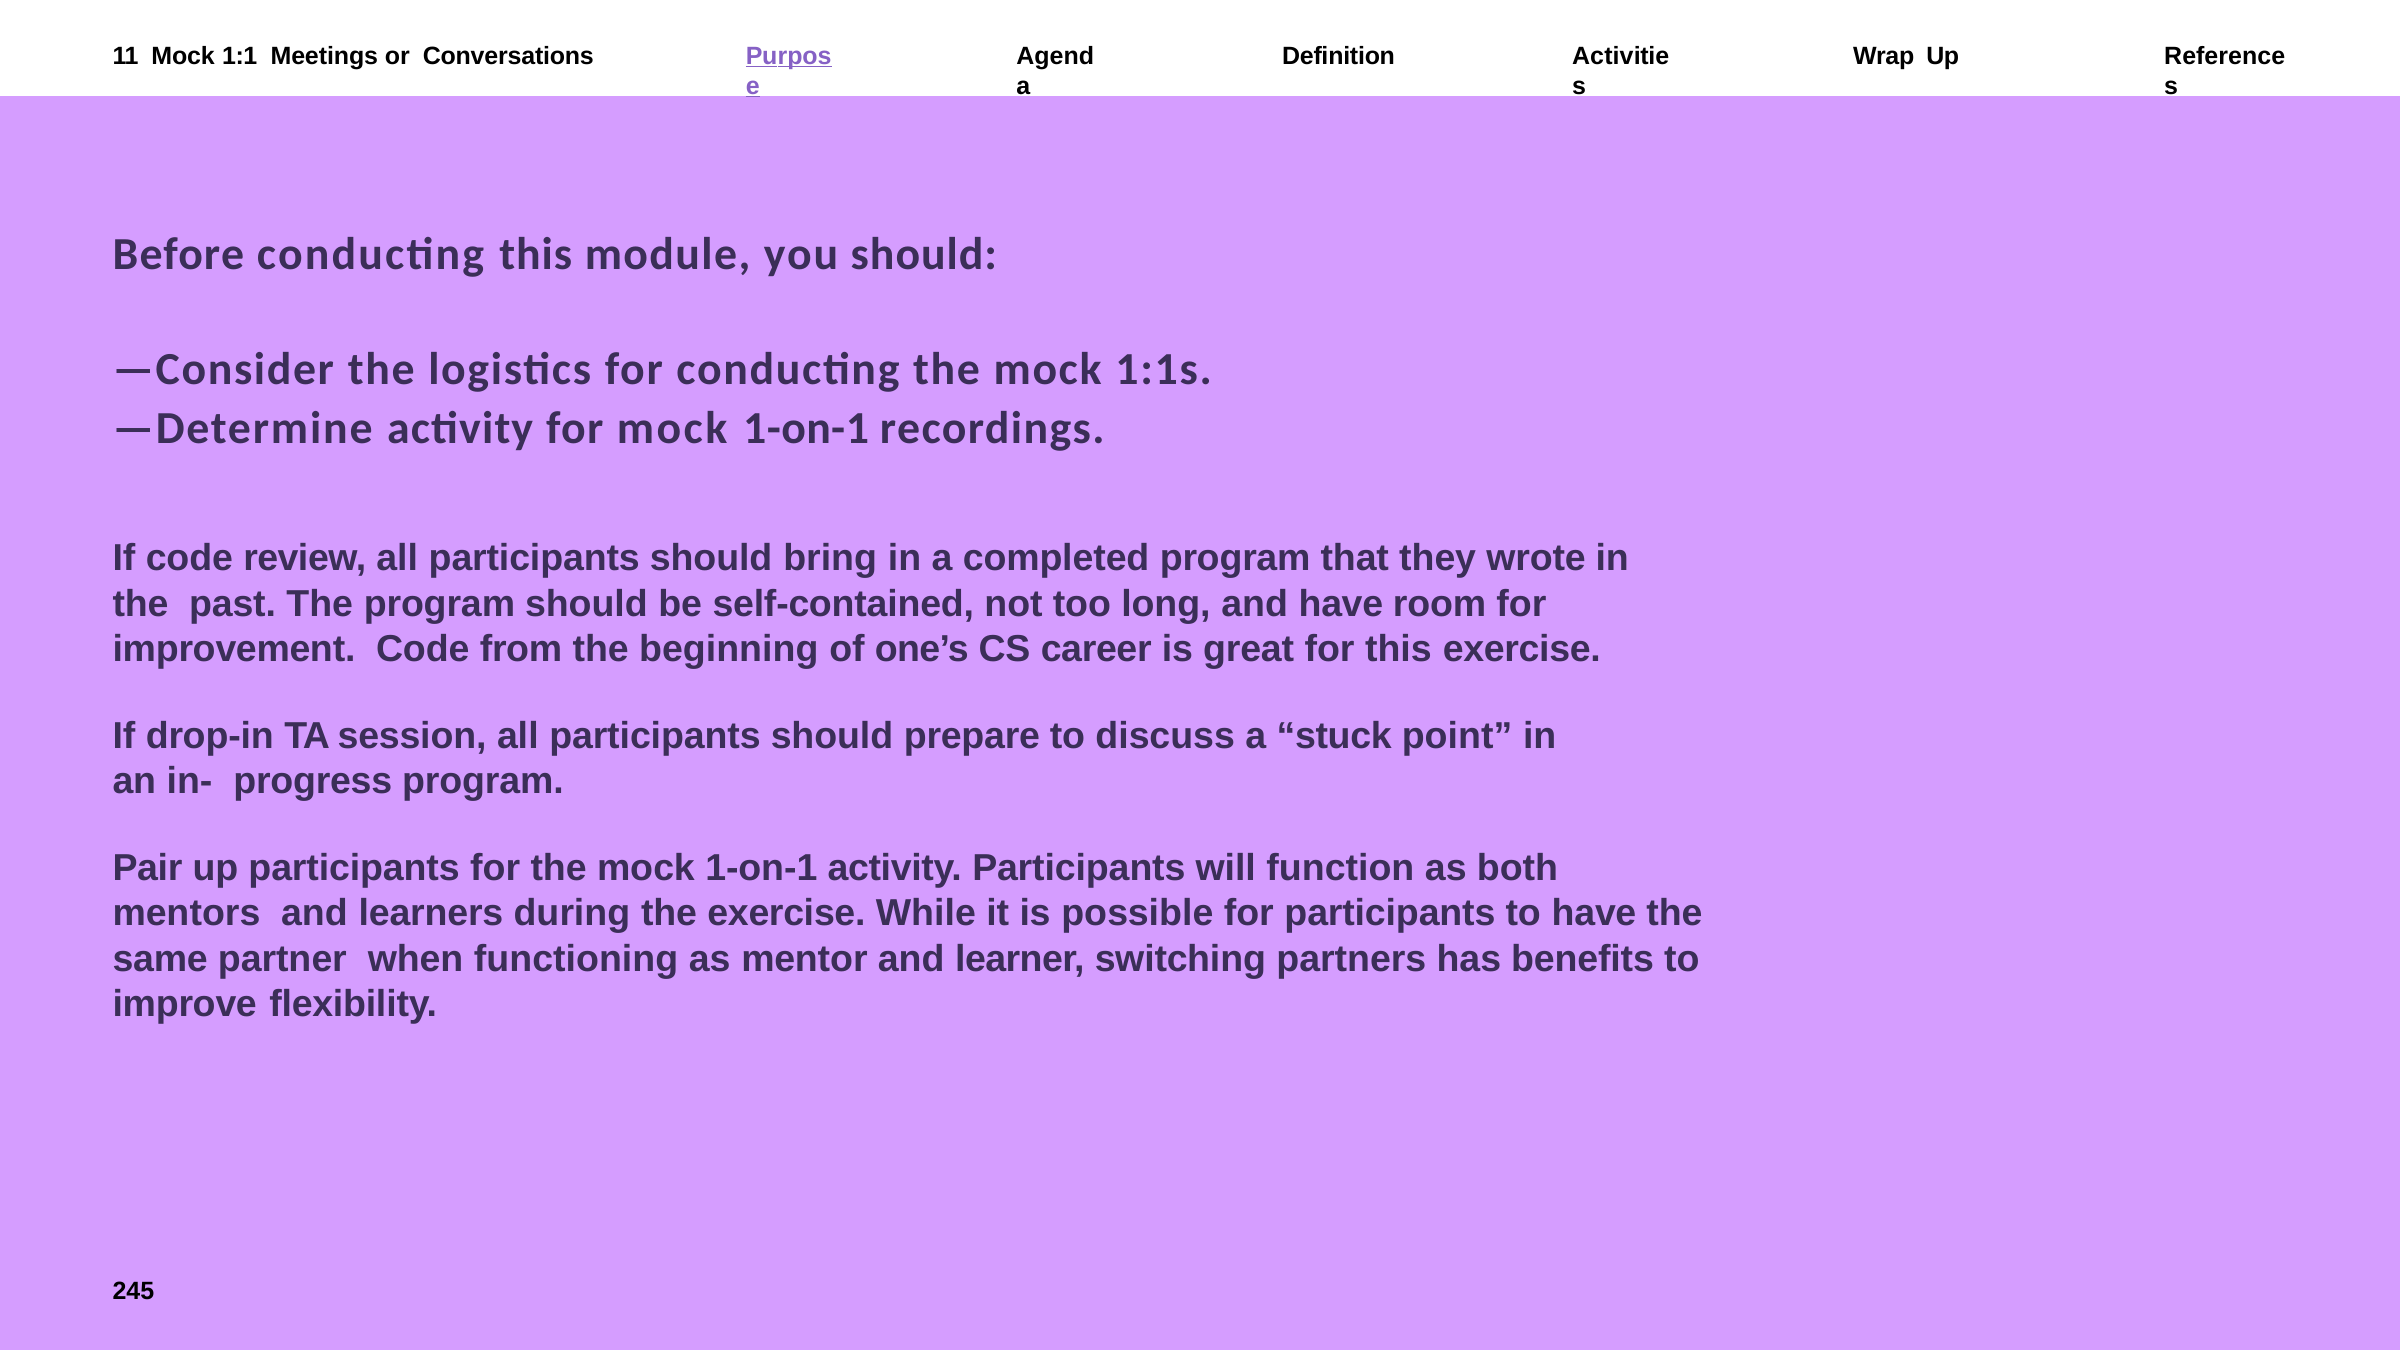

11 Mock 1:1  Meetings or Conversations
Purpose
Agenda
Definition
Activities
Wrap Up
References

Before conducting this module, you should:

—Consider the logistics for conducting the mock 1:1s.
—Determine activity for mock 1-on-1 recordings.

If code review, all participants should bring in a completed program that they wrote in the  past. The program should be self-contained, not too long, and have room for improvement.  Code from the beginning of one’s CS career is great for this exercise.

If drop-in TA session, all participants should prepare to discuss a “stuck point” in an in-  progress program.

Pair up participants for the mock 1-on-1 activity. Participants will function as both mentors  and learners during the exercise. While it is possible for participants to have the same partner  when functioning as mentor and learner, switching partners has benefits to improve flexibility.
245